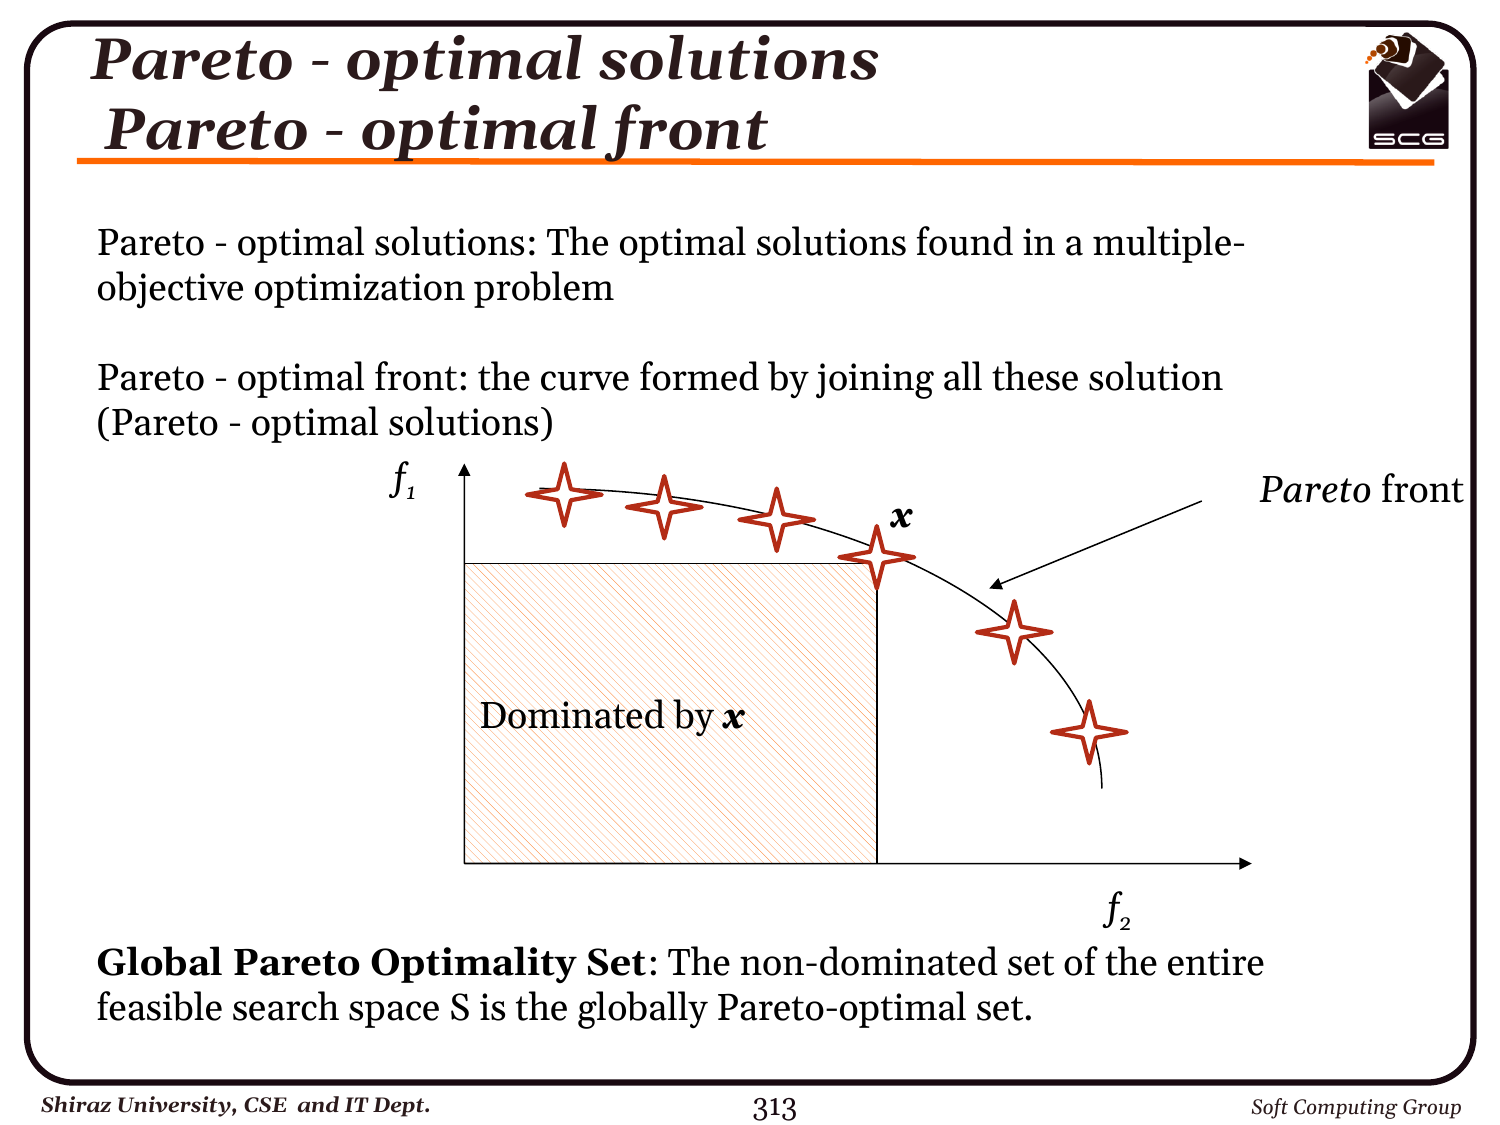

# Pareto - optimal solutions Pareto - optimal front
Pareto - optimal solutions: The optimal solutions found in a multiple-objective optimization problem

Pareto - optimal front: the curve formed by joining all these solution (Pareto - optimal solutions)

Global Pareto Optimality Set: The non-dominated set of the entire feasible search space S is the globally Pareto-optimal set.

f1
Pareto front

x

Dominated by x

f2
313